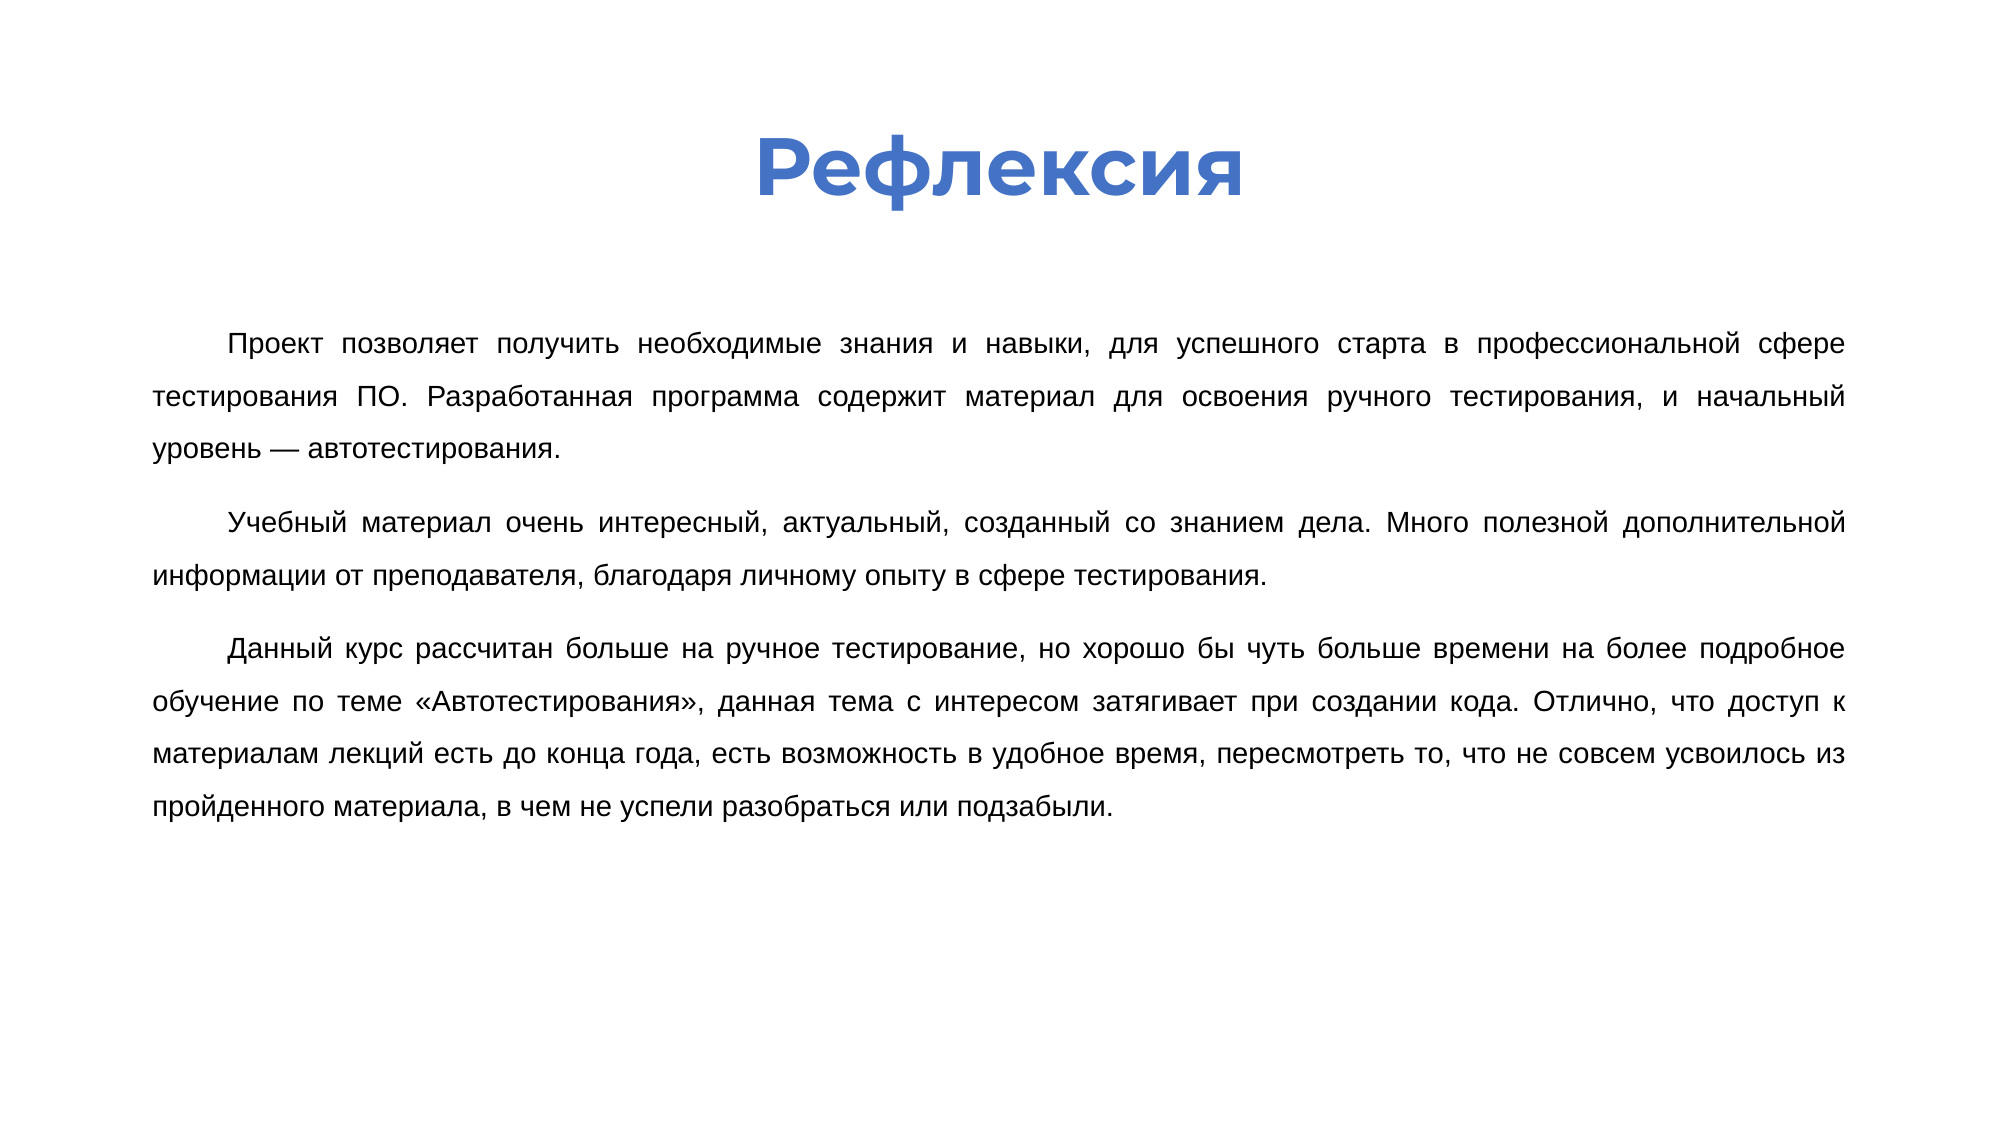

# Рефлексия
Проект позволяет получить необходимые знания и навыки, для успешного старта в профессиональной сфере тестирования ПО. Разработанная программа содержит материал для освоения ручного тестирования, и начальный уровень — автотестирования.
Учебный материал очень интересный, актуальный, созданный со знанием дела. Много полезной дополнительной информации от преподавателя, благодаря личному опыту в сфере тестирования.
Данный курс рассчитан больше на ручное тестирование, но хорошо бы чуть больше времени на более подробное обучение по теме «Автотестирования», данная тема с интересом затягивает при создании кода. Отлично, что доступ к материалам лекций есть до конца года, есть возможность в удобное время, пересмотреть то, что не совсем усвоилось из пройденного материала, в чем не успели разобраться или подзабыли.